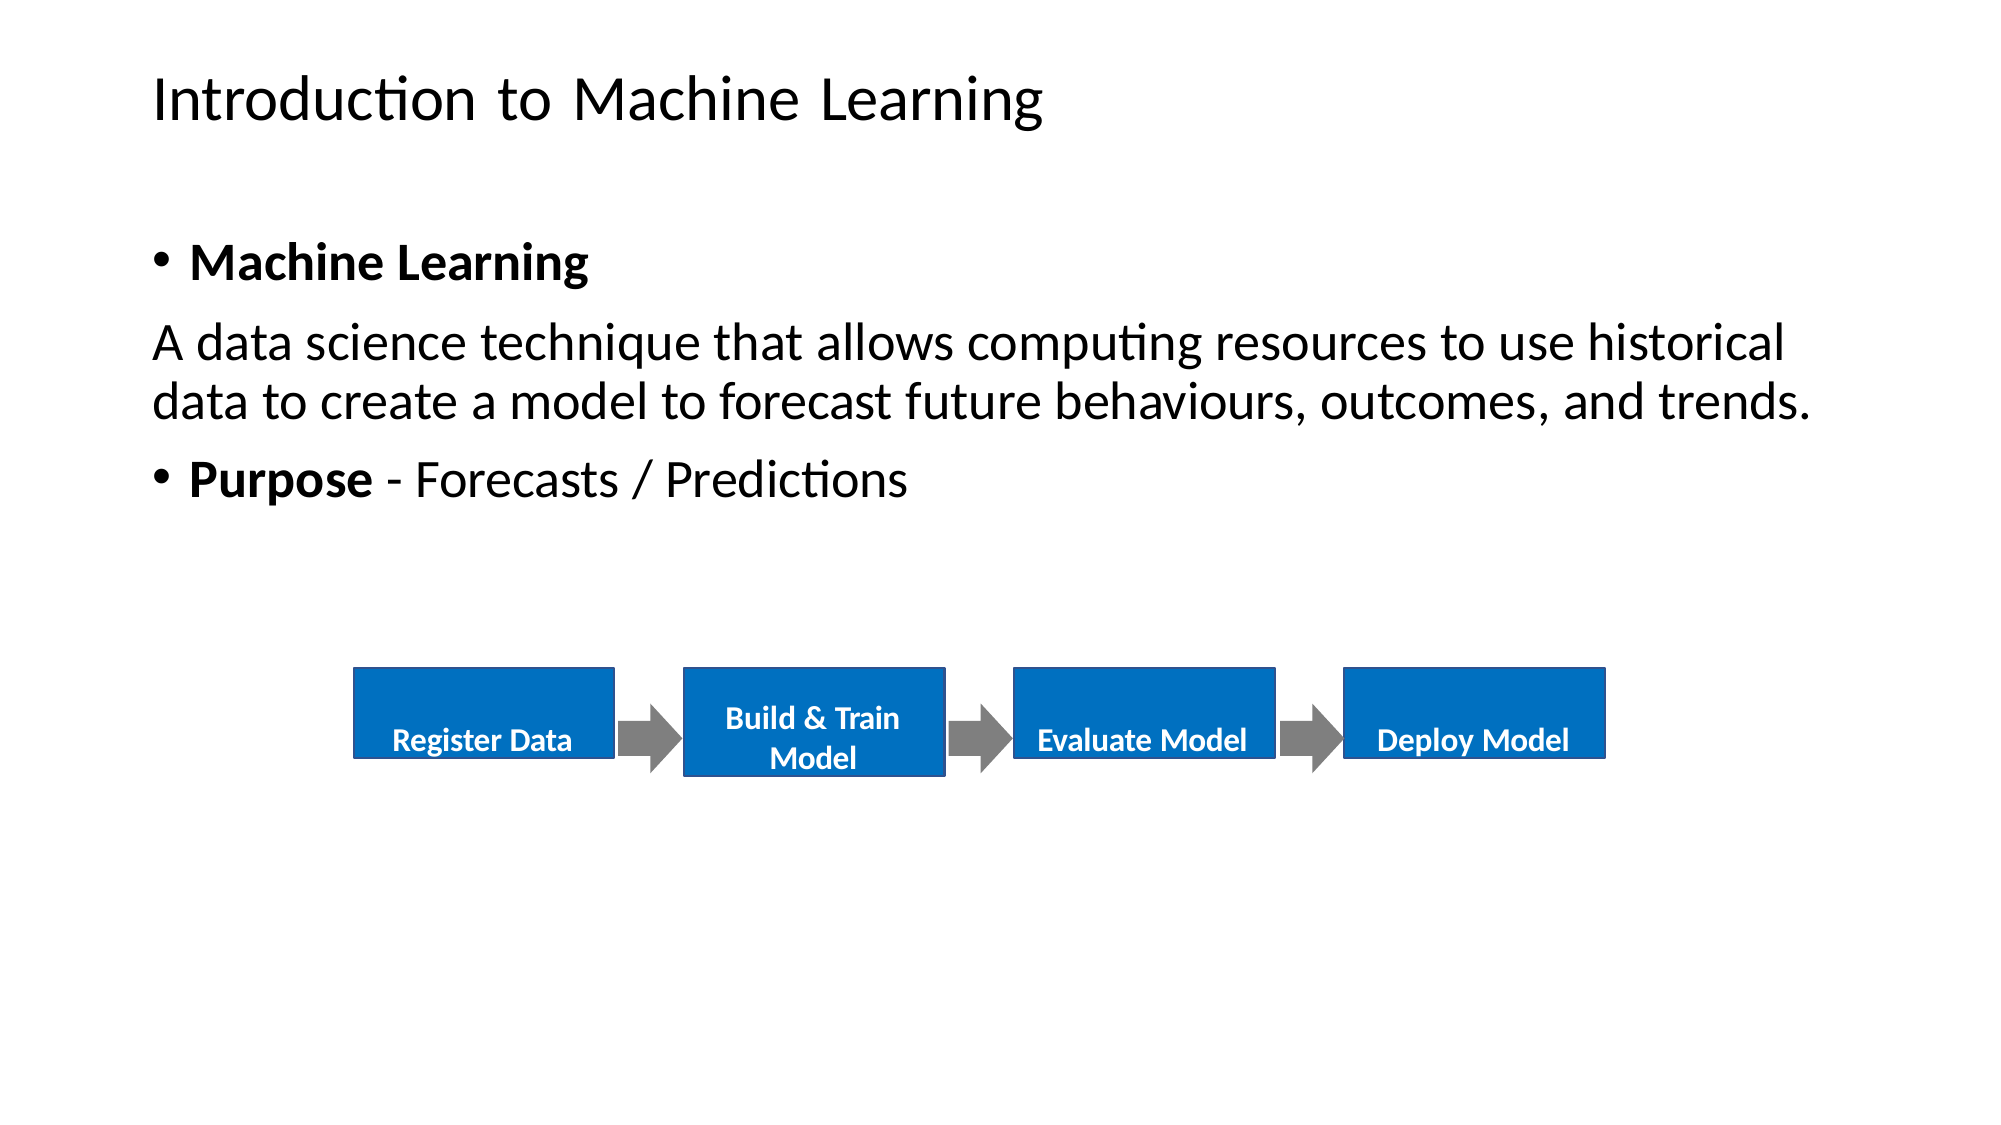

# Introduction to Machine Learning
Machine Learning
A data science technique that allows computing resources to use historical data to create a model to forecast future behaviours, outcomes, and trends.
Purpose - Forecasts / Predictions

Register Data
Build & Train Model

Evaluate Model

Deploy Model